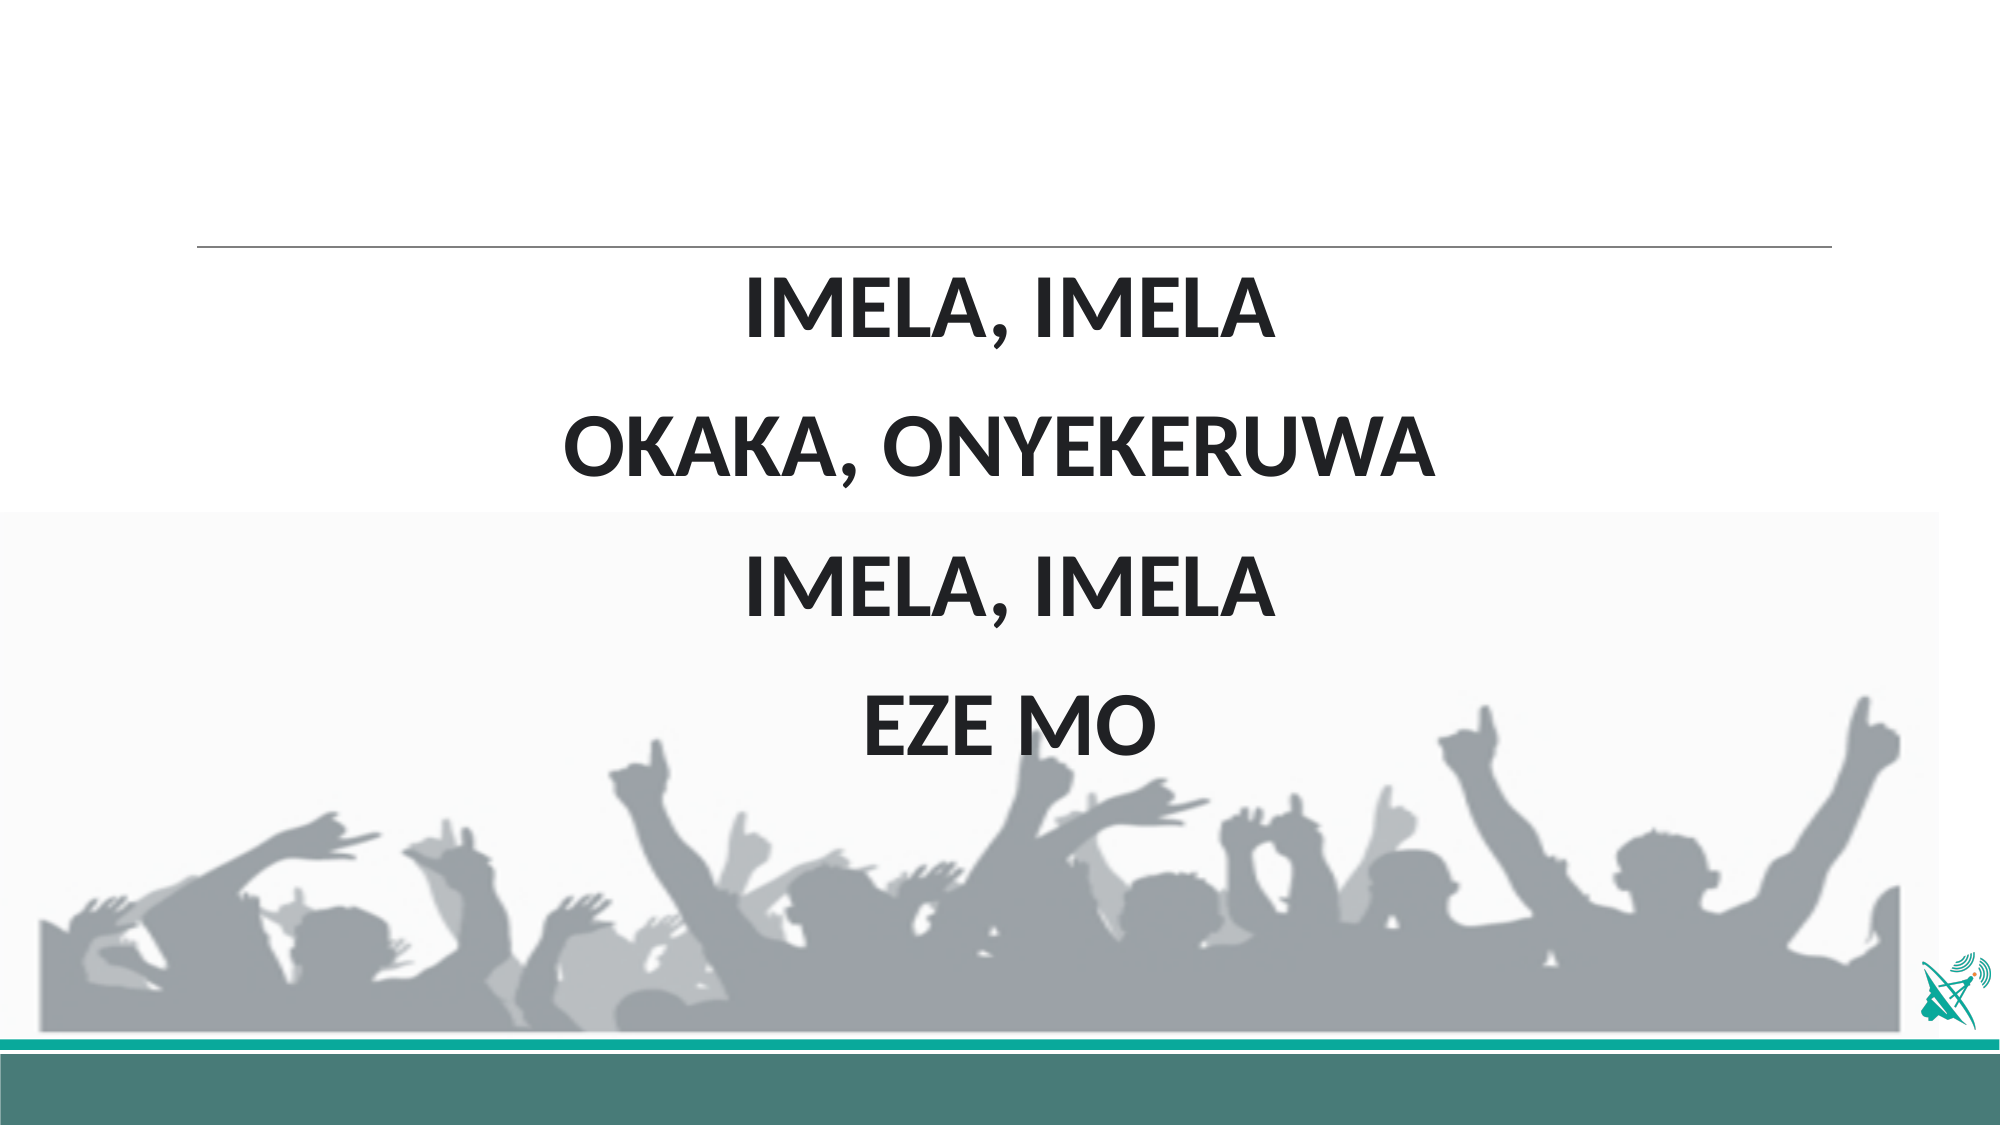

IMELA, IMELA
OKAKA, ONYEKERUWA
IMELA, IMELA
EZE MO